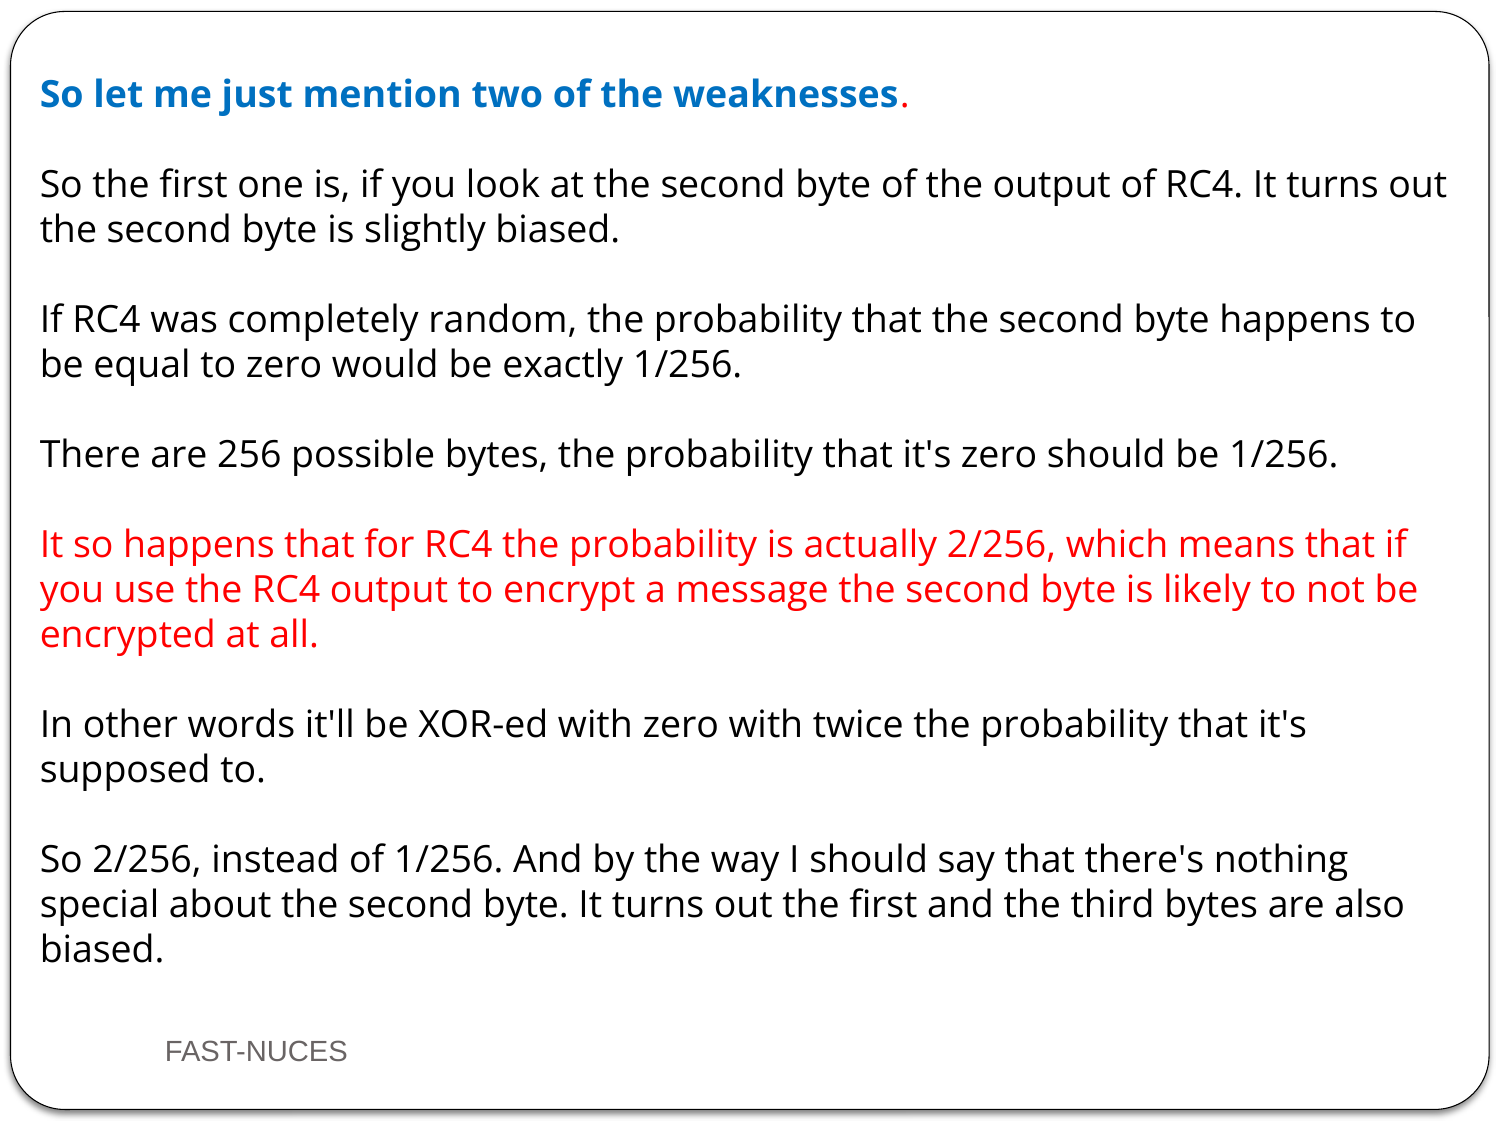

So let me just mention two of the weaknesses.

So the first one is, if you look at the second byte of the output of RC4. It turns out the second byte is slightly biased.

If RC4 was completely random, the probability that the second byte happens to be equal to zero would be exactly 1/256.

There are 256 possible bytes, the probability that it's zero should be 1/256.

It so happens that for RC4 the probability is actually 2/256, which means that if you use the RC4 output to encrypt a message the second byte is likely to not be encrypted at all.

In other words it'll be XOR-ed with zero with twice the probability that it's supposed to.

So 2/256, instead of 1/256. And by the way I should say that there's nothing special about the second byte. It turns out the first and the third bytes are also biased.
FAST-NUCES